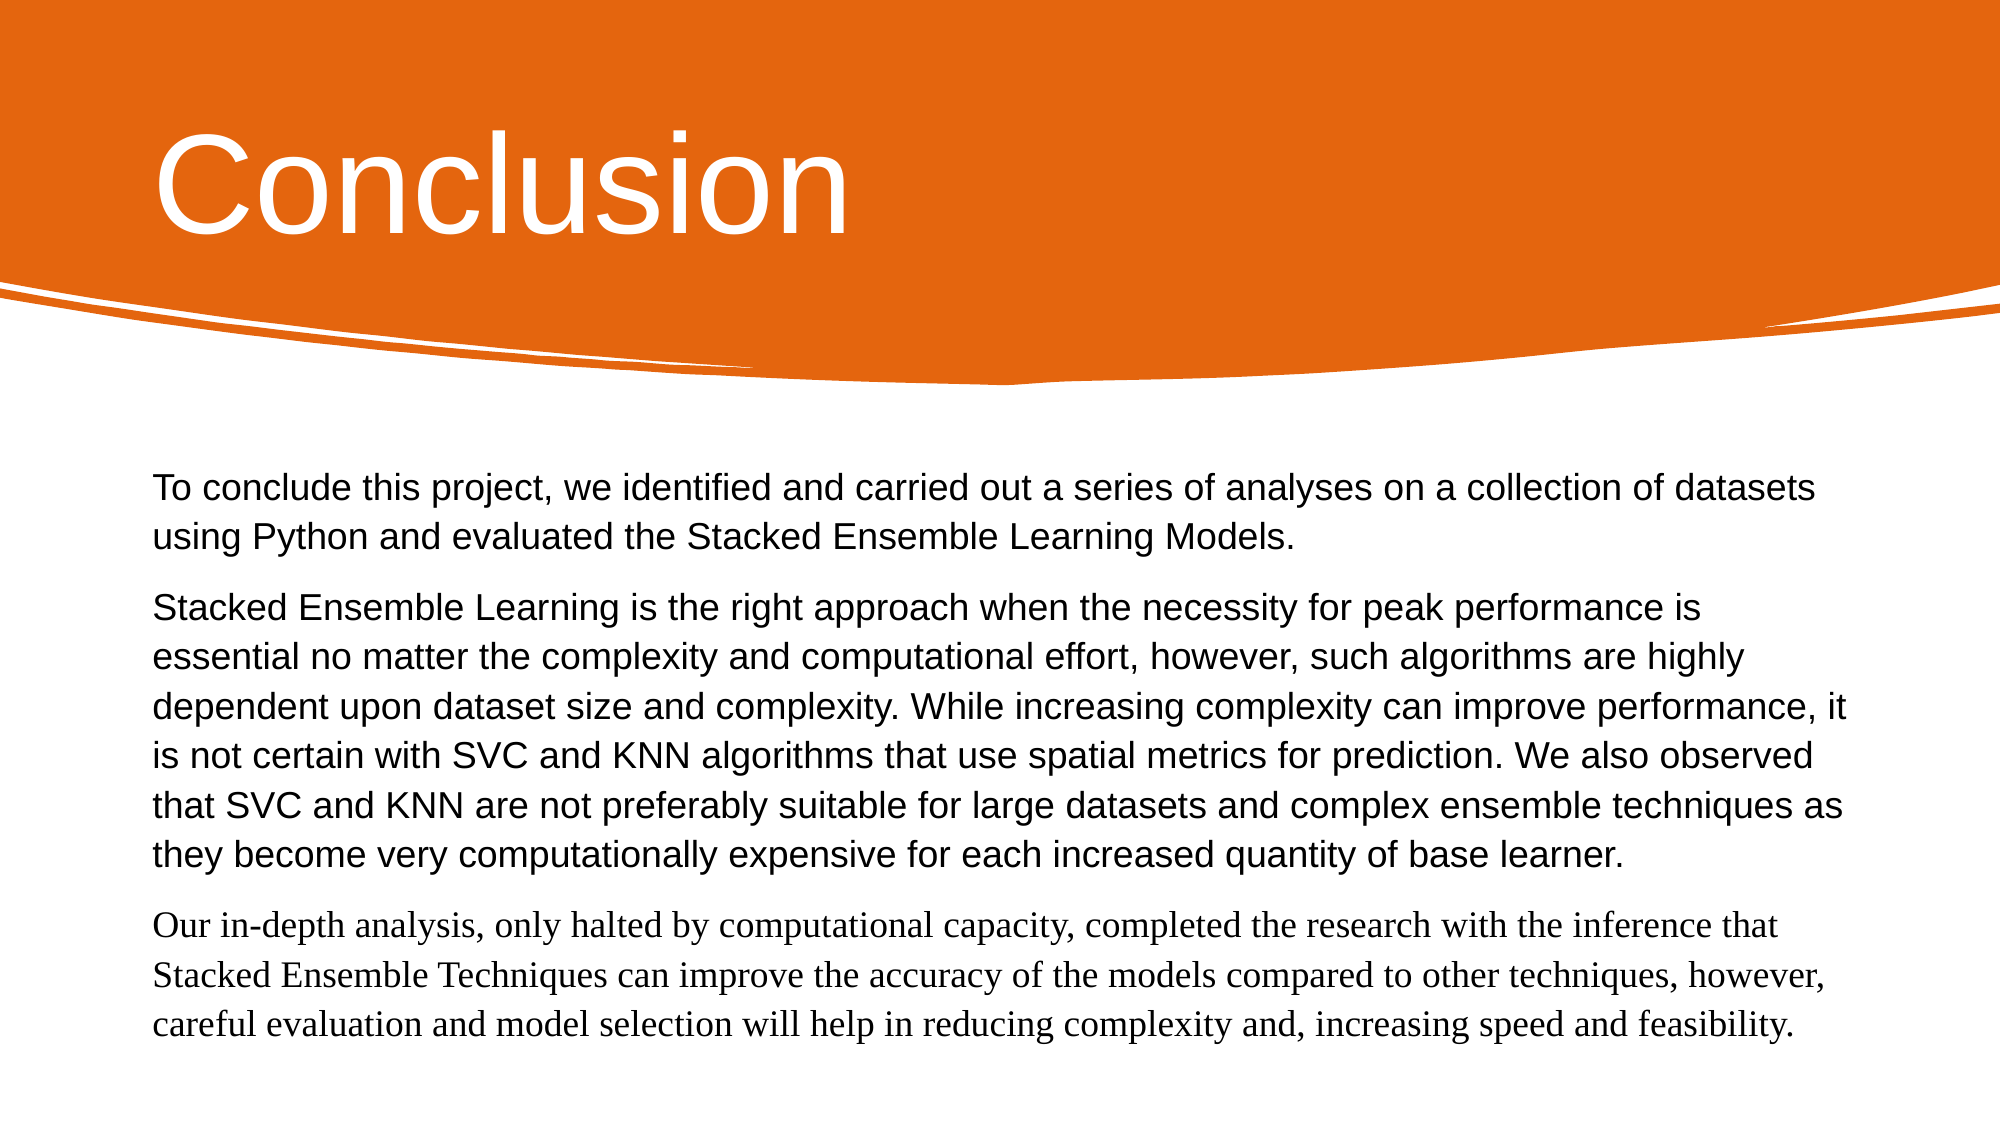

# Conclusion
To conclude this project, we identified and carried out a series of analyses on a collection of datasets using Python and evaluated the Stacked Ensemble Learning Models.
Stacked Ensemble Learning is the right approach when the necessity for peak performance is essential no matter the complexity and computational effort, however, such algorithms are highly dependent upon dataset size and complexity. While increasing complexity can improve performance, it is not certain with SVC and KNN algorithms that use spatial metrics for prediction. We also observed that SVC and KNN are not preferably suitable for large datasets and complex ensemble techniques as they become very computationally expensive for each increased quantity of base learner.
Our in-depth analysis, only halted by computational capacity, completed the research with the inference that Stacked Ensemble Techniques can improve the accuracy of the models compared to other techniques, however, careful evaluation and model selection will help in reducing complexity and, increasing speed and feasibility.